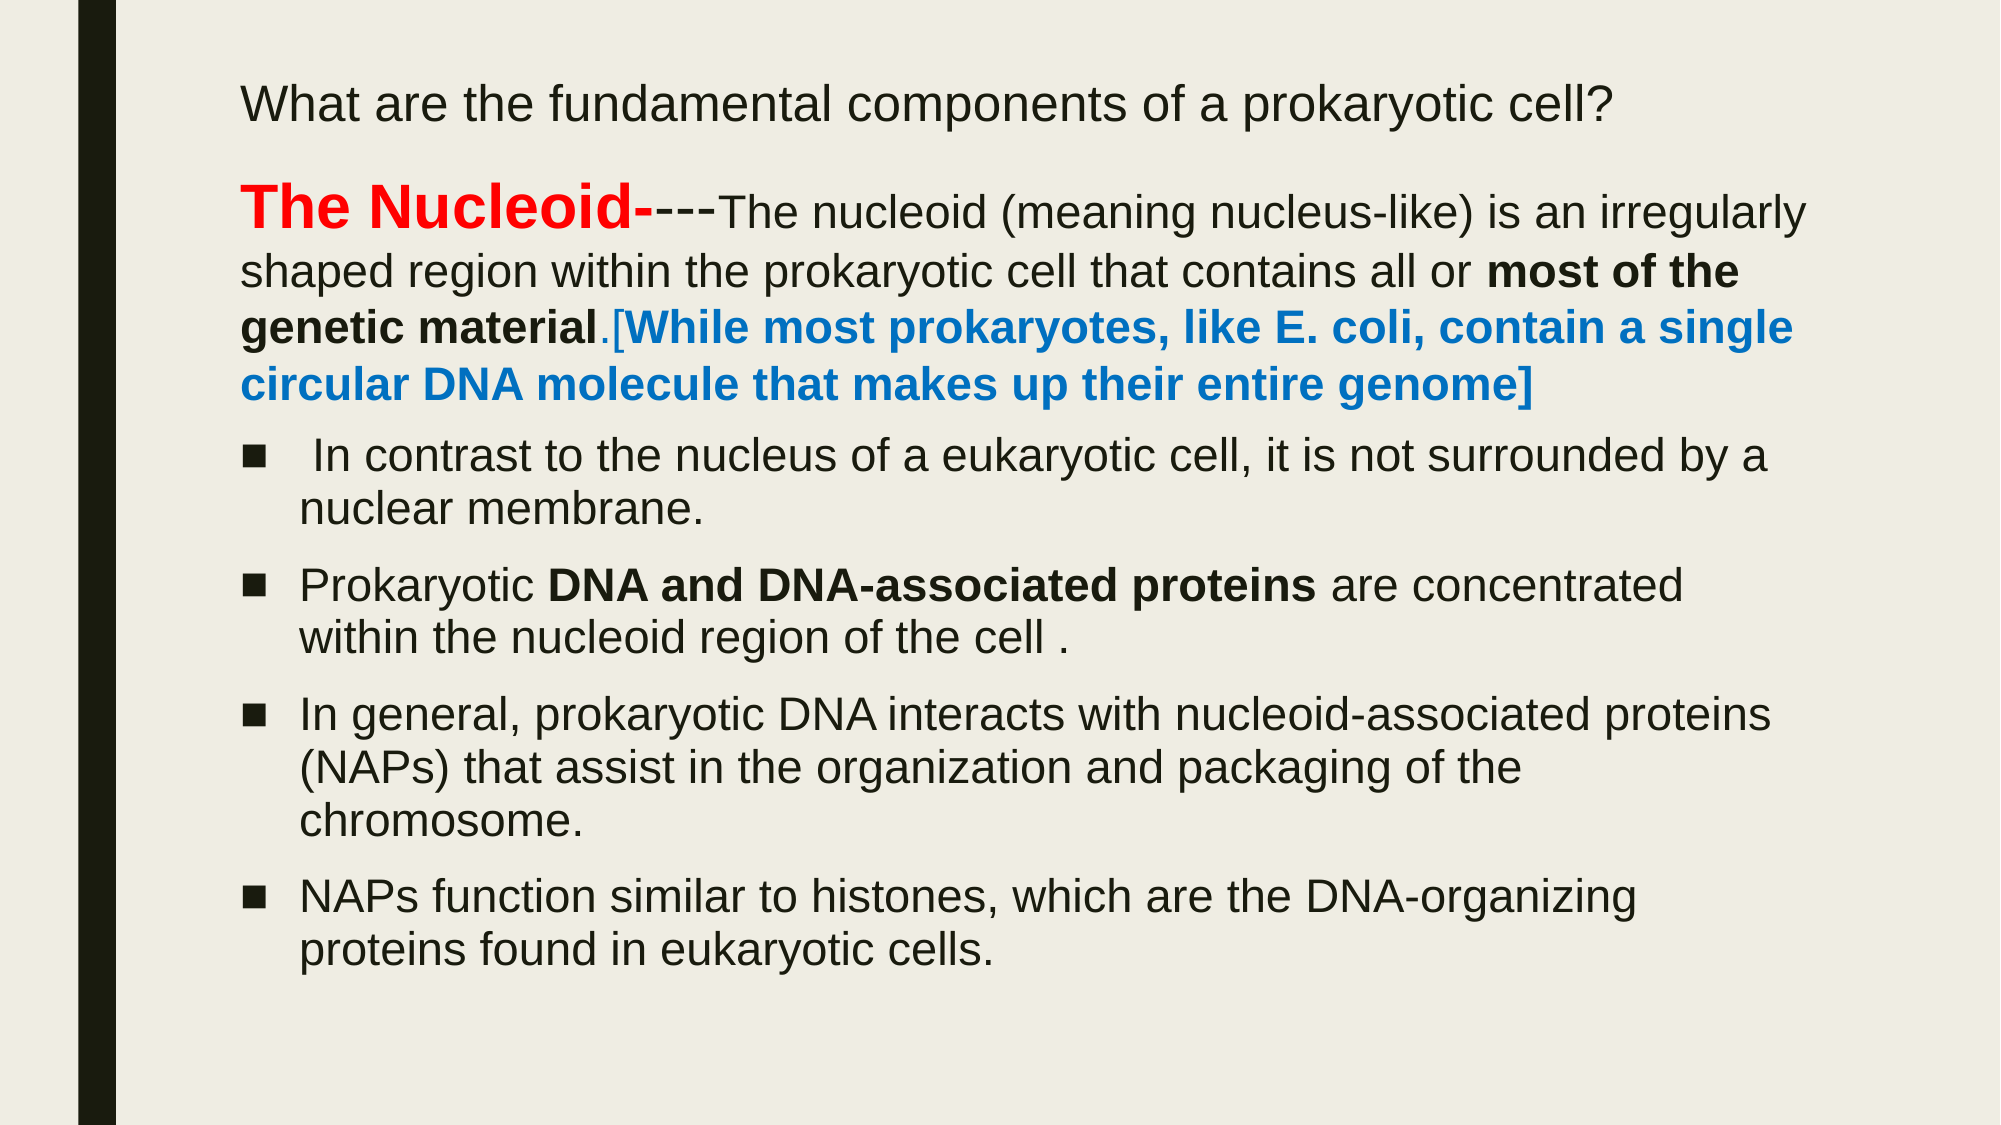

# What are the fundamental components of a prokaryotic cell?
The Nucleoid----The nucleoid (meaning nucleus-like) is an irregularly shaped region within the prokaryotic cell that contains all or most of the genetic material.[While most prokaryotes, like E. coli, contain a single circular DNA molecule that makes up their entire genome]
 In contrast to the nucleus of a eukaryotic cell, it is not surrounded by a nuclear membrane.
Prokaryotic DNA and DNA-associated proteins are concentrated within the nucleoid region of the cell .
In general, prokaryotic DNA interacts with nucleoid-associated proteins (NAPs) that assist in the organization and packaging of the chromosome.
NAPs function similar to histones, which are the DNA-organizing proteins found in eukaryotic cells.